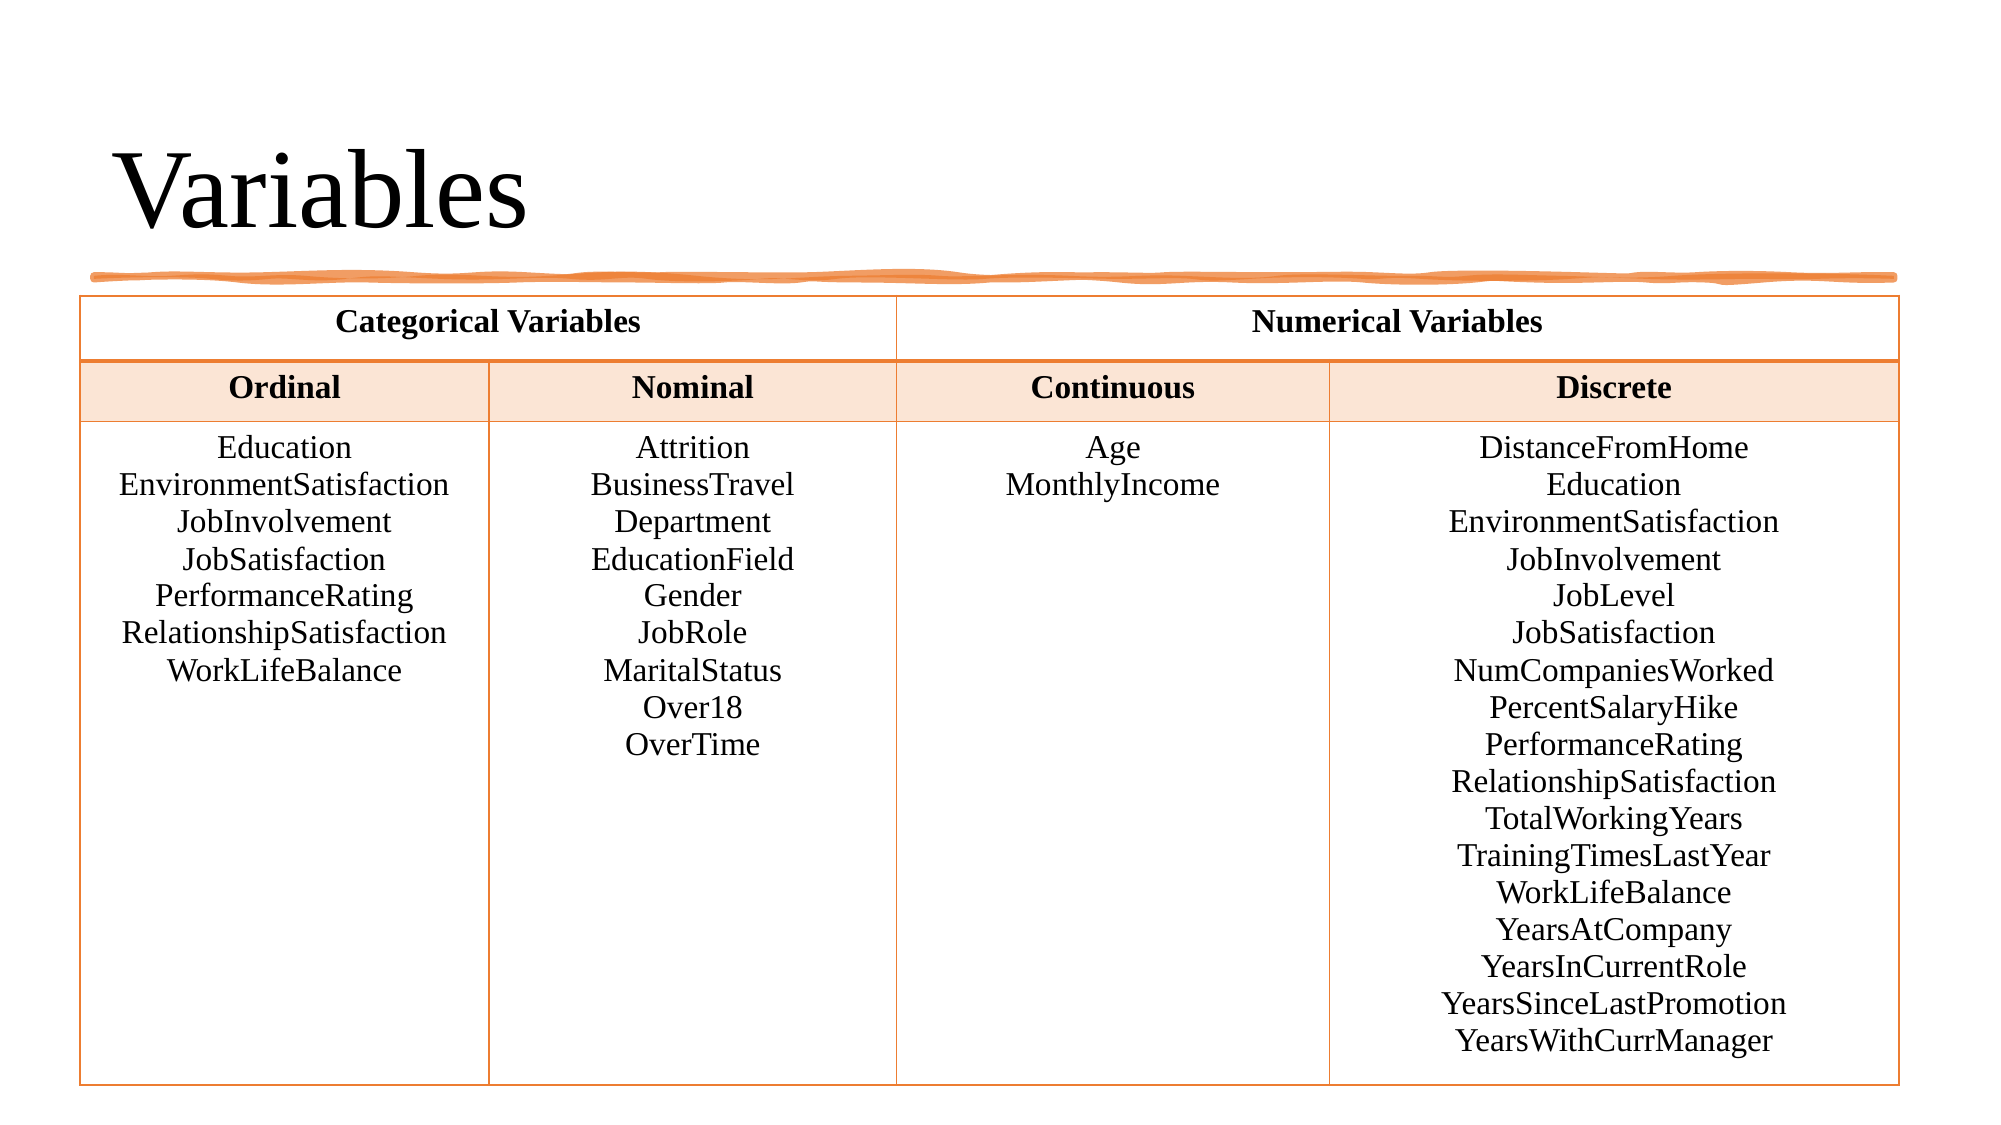

# Variables

| Categorical Variables |  | Numerical Variables |  |
| --- | --- | --- | --- |
| Ordinal | Nominal | Continuous | Discrete |
| Education EnvironmentSatisfaction JobInvolvement JobSatisfaction PerformanceRating RelationshipSatisfaction WorkLifeBalance | Attrition BusinessTravel Department EducationField Gender JobRole MaritalStatus Over18 OverTime | Age MonthlyIncome | DistanceFromHome Education EnvironmentSatisfaction JobInvolvement JobLevel JobSatisfaction NumCompaniesWorked PercentSalaryHike PerformanceRating RelationshipSatisfaction TotalWorkingYears TrainingTimesLastYear WorkLifeBalance YearsAtCompany YearsInCurrentRole YearsSinceLastPromotion YearsWithCurrManager |